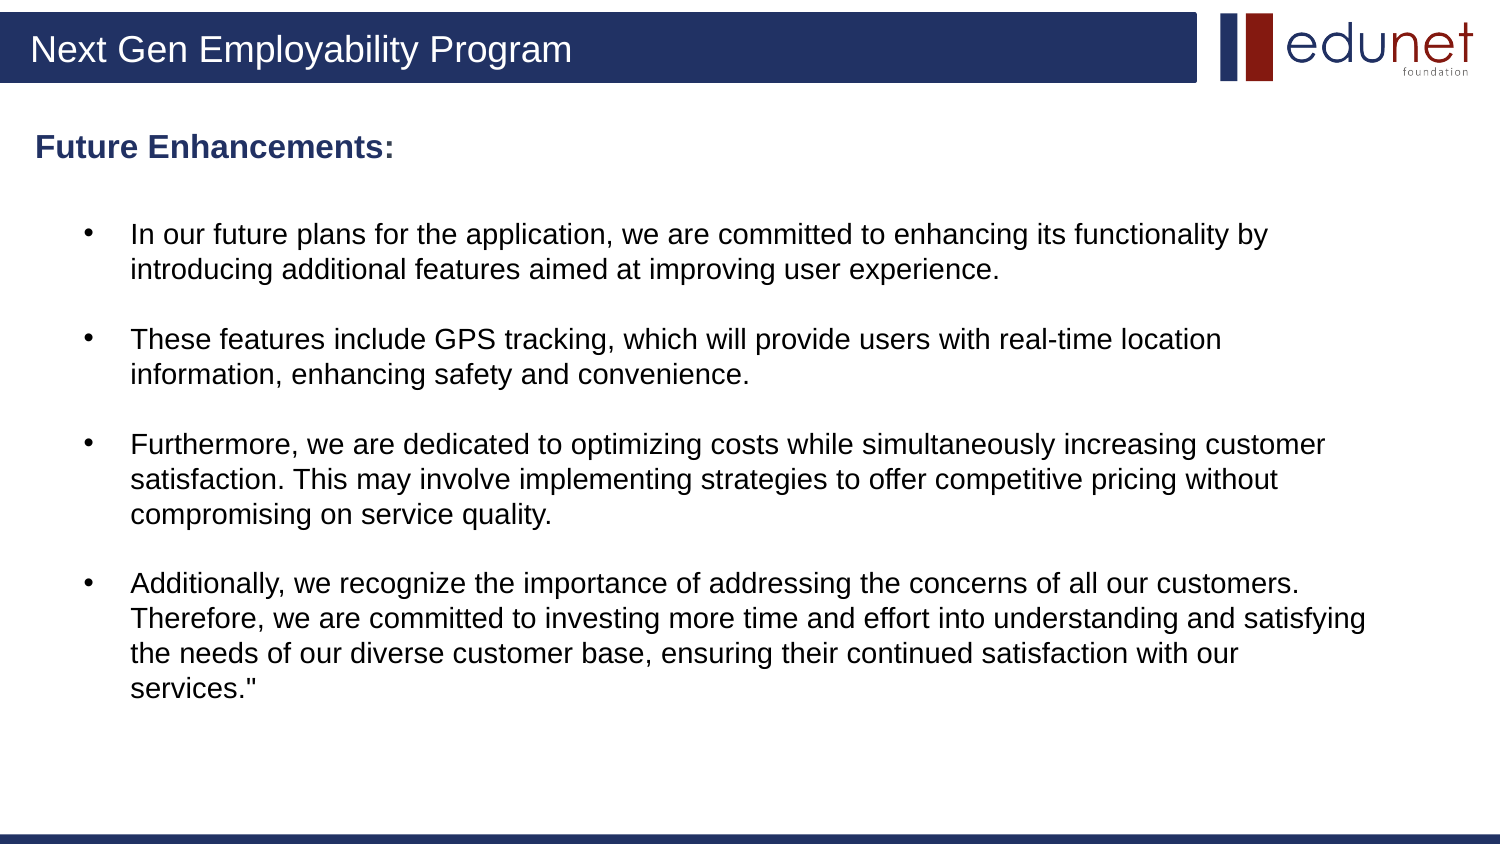

# Future Enhancements:
In our future plans for the application, we are committed to enhancing its functionality by introducing additional features aimed at improving user experience.

These features include GPS tracking, which will provide users with real-time location information, enhancing safety and convenience.

Furthermore, we are dedicated to optimizing costs while simultaneously increasing customer satisfaction. This may involve implementing strategies to offer competitive pricing without compromising on service quality.

Additionally, we recognize the importance of addressing the concerns of all our customers. Therefore, we are committed to investing more time and effort into understanding and satisfying the needs of our diverse customer base, ensuring their continued satisfaction with our services."